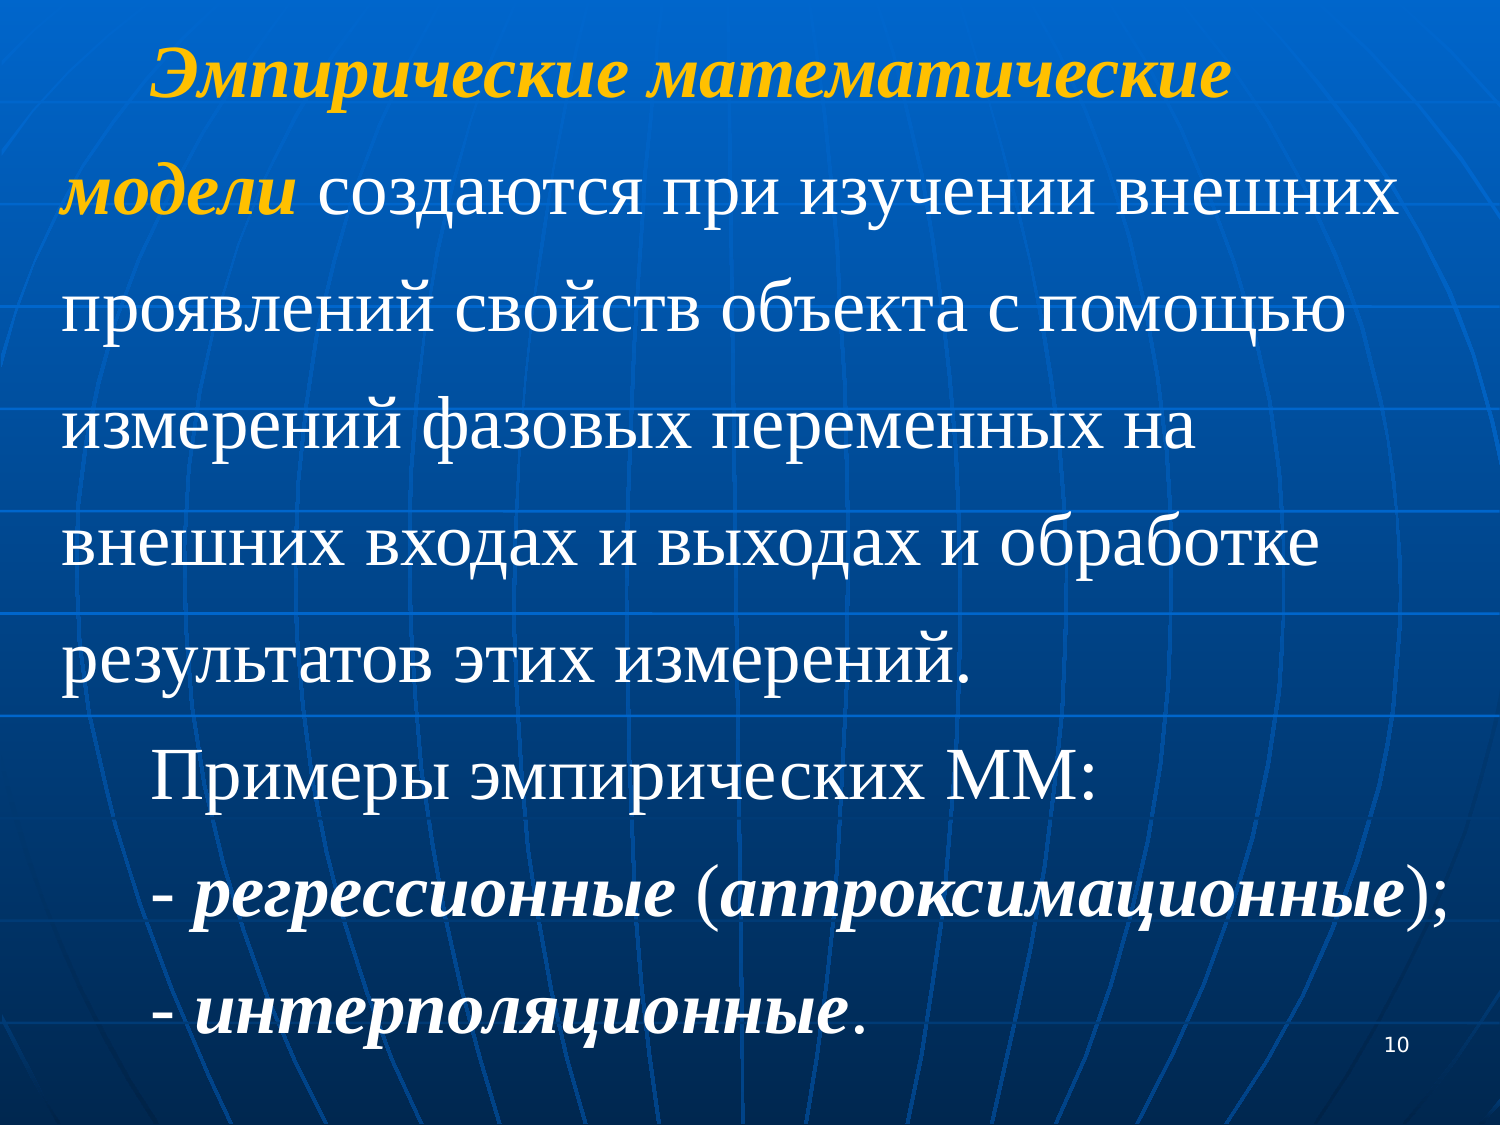

Эмпирические математические модели создаются при изучении внешних проявлений свойств объекта с помощью измерений фазовых переменных на внешних входах и выходах и обработке результатов этих измерений.
Примеры эмпирических ММ:
- регрессионные (аппроксимационные);
- интерполяционные.

10